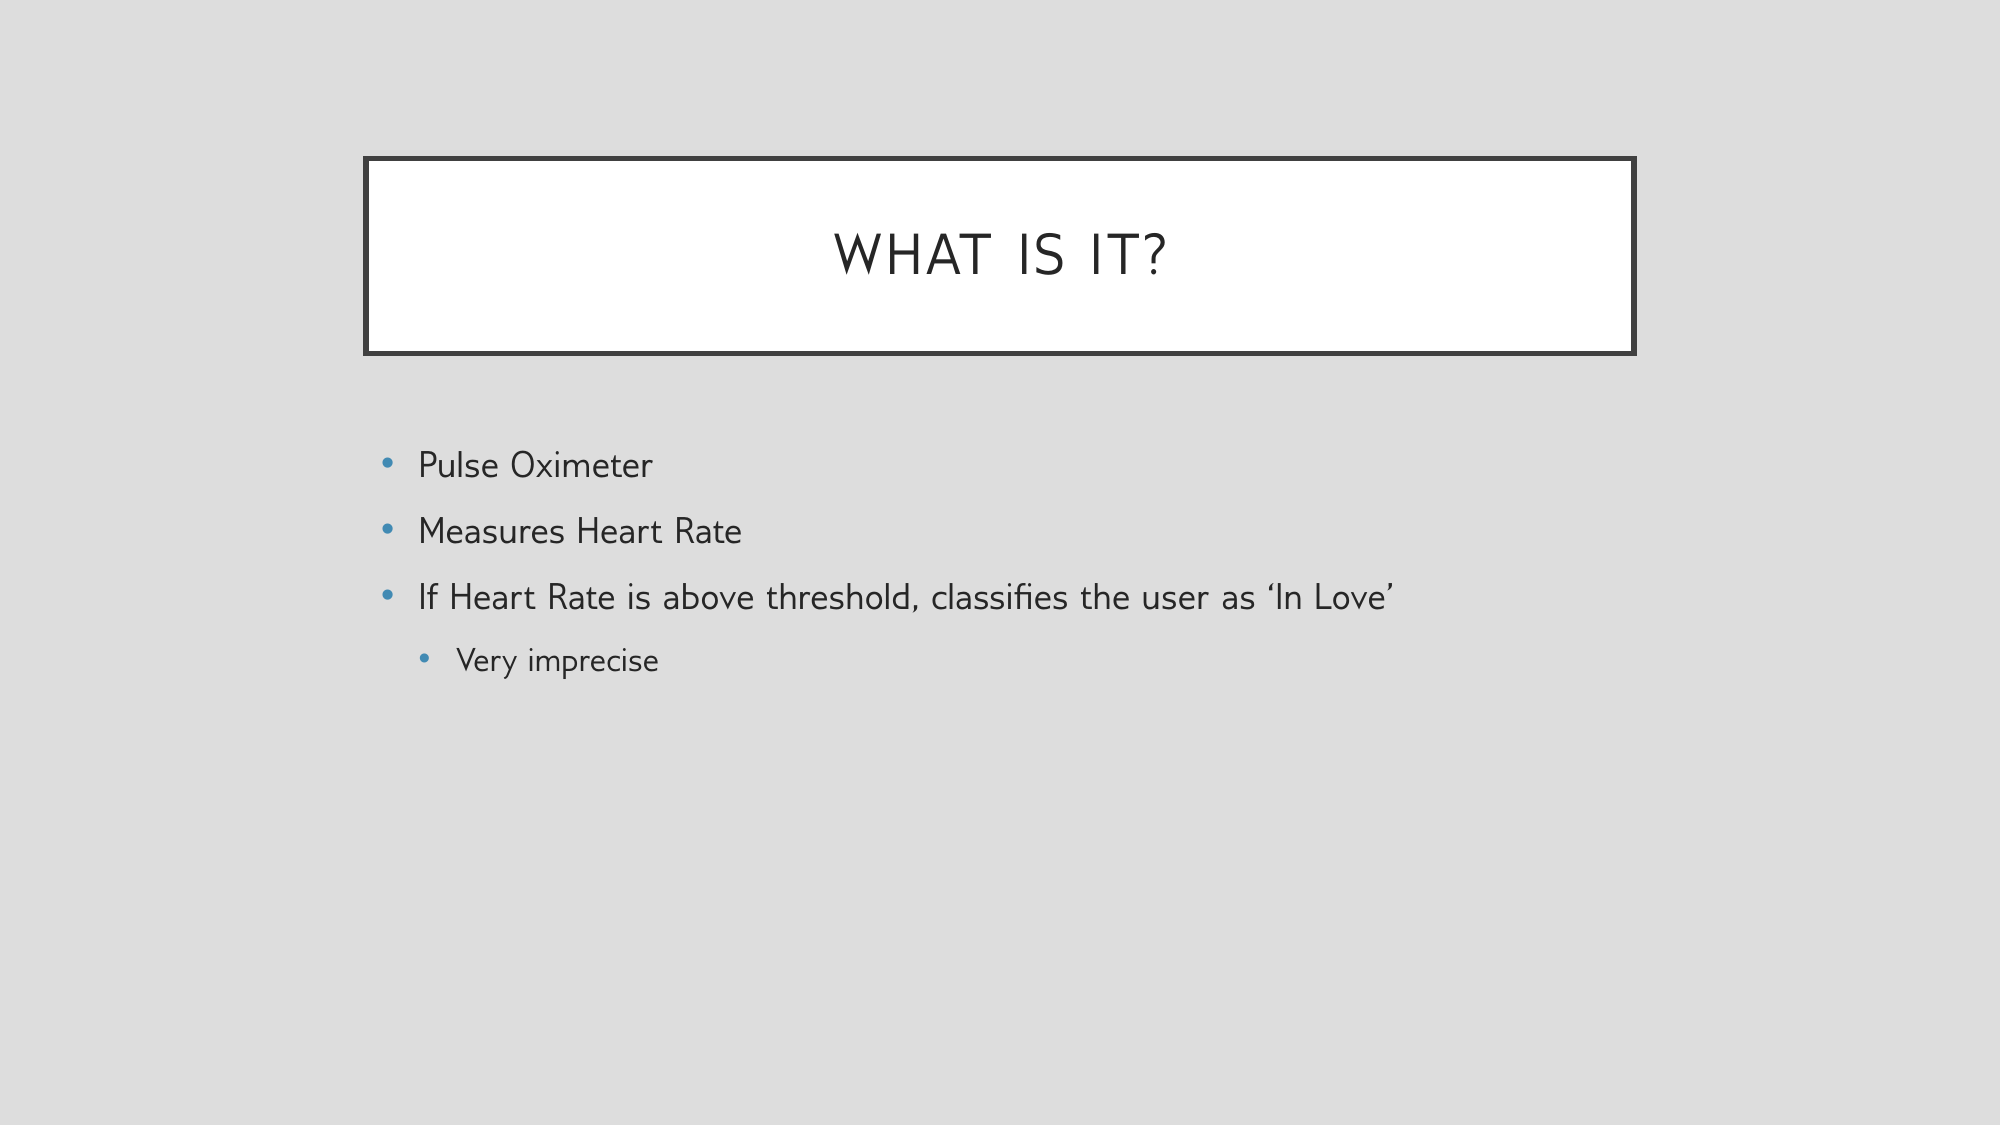

# What is it?
Pulse Oximeter
Measures Heart Rate
If Heart Rate is above threshold, classifies the user as ‘In Love’
Very imprecise